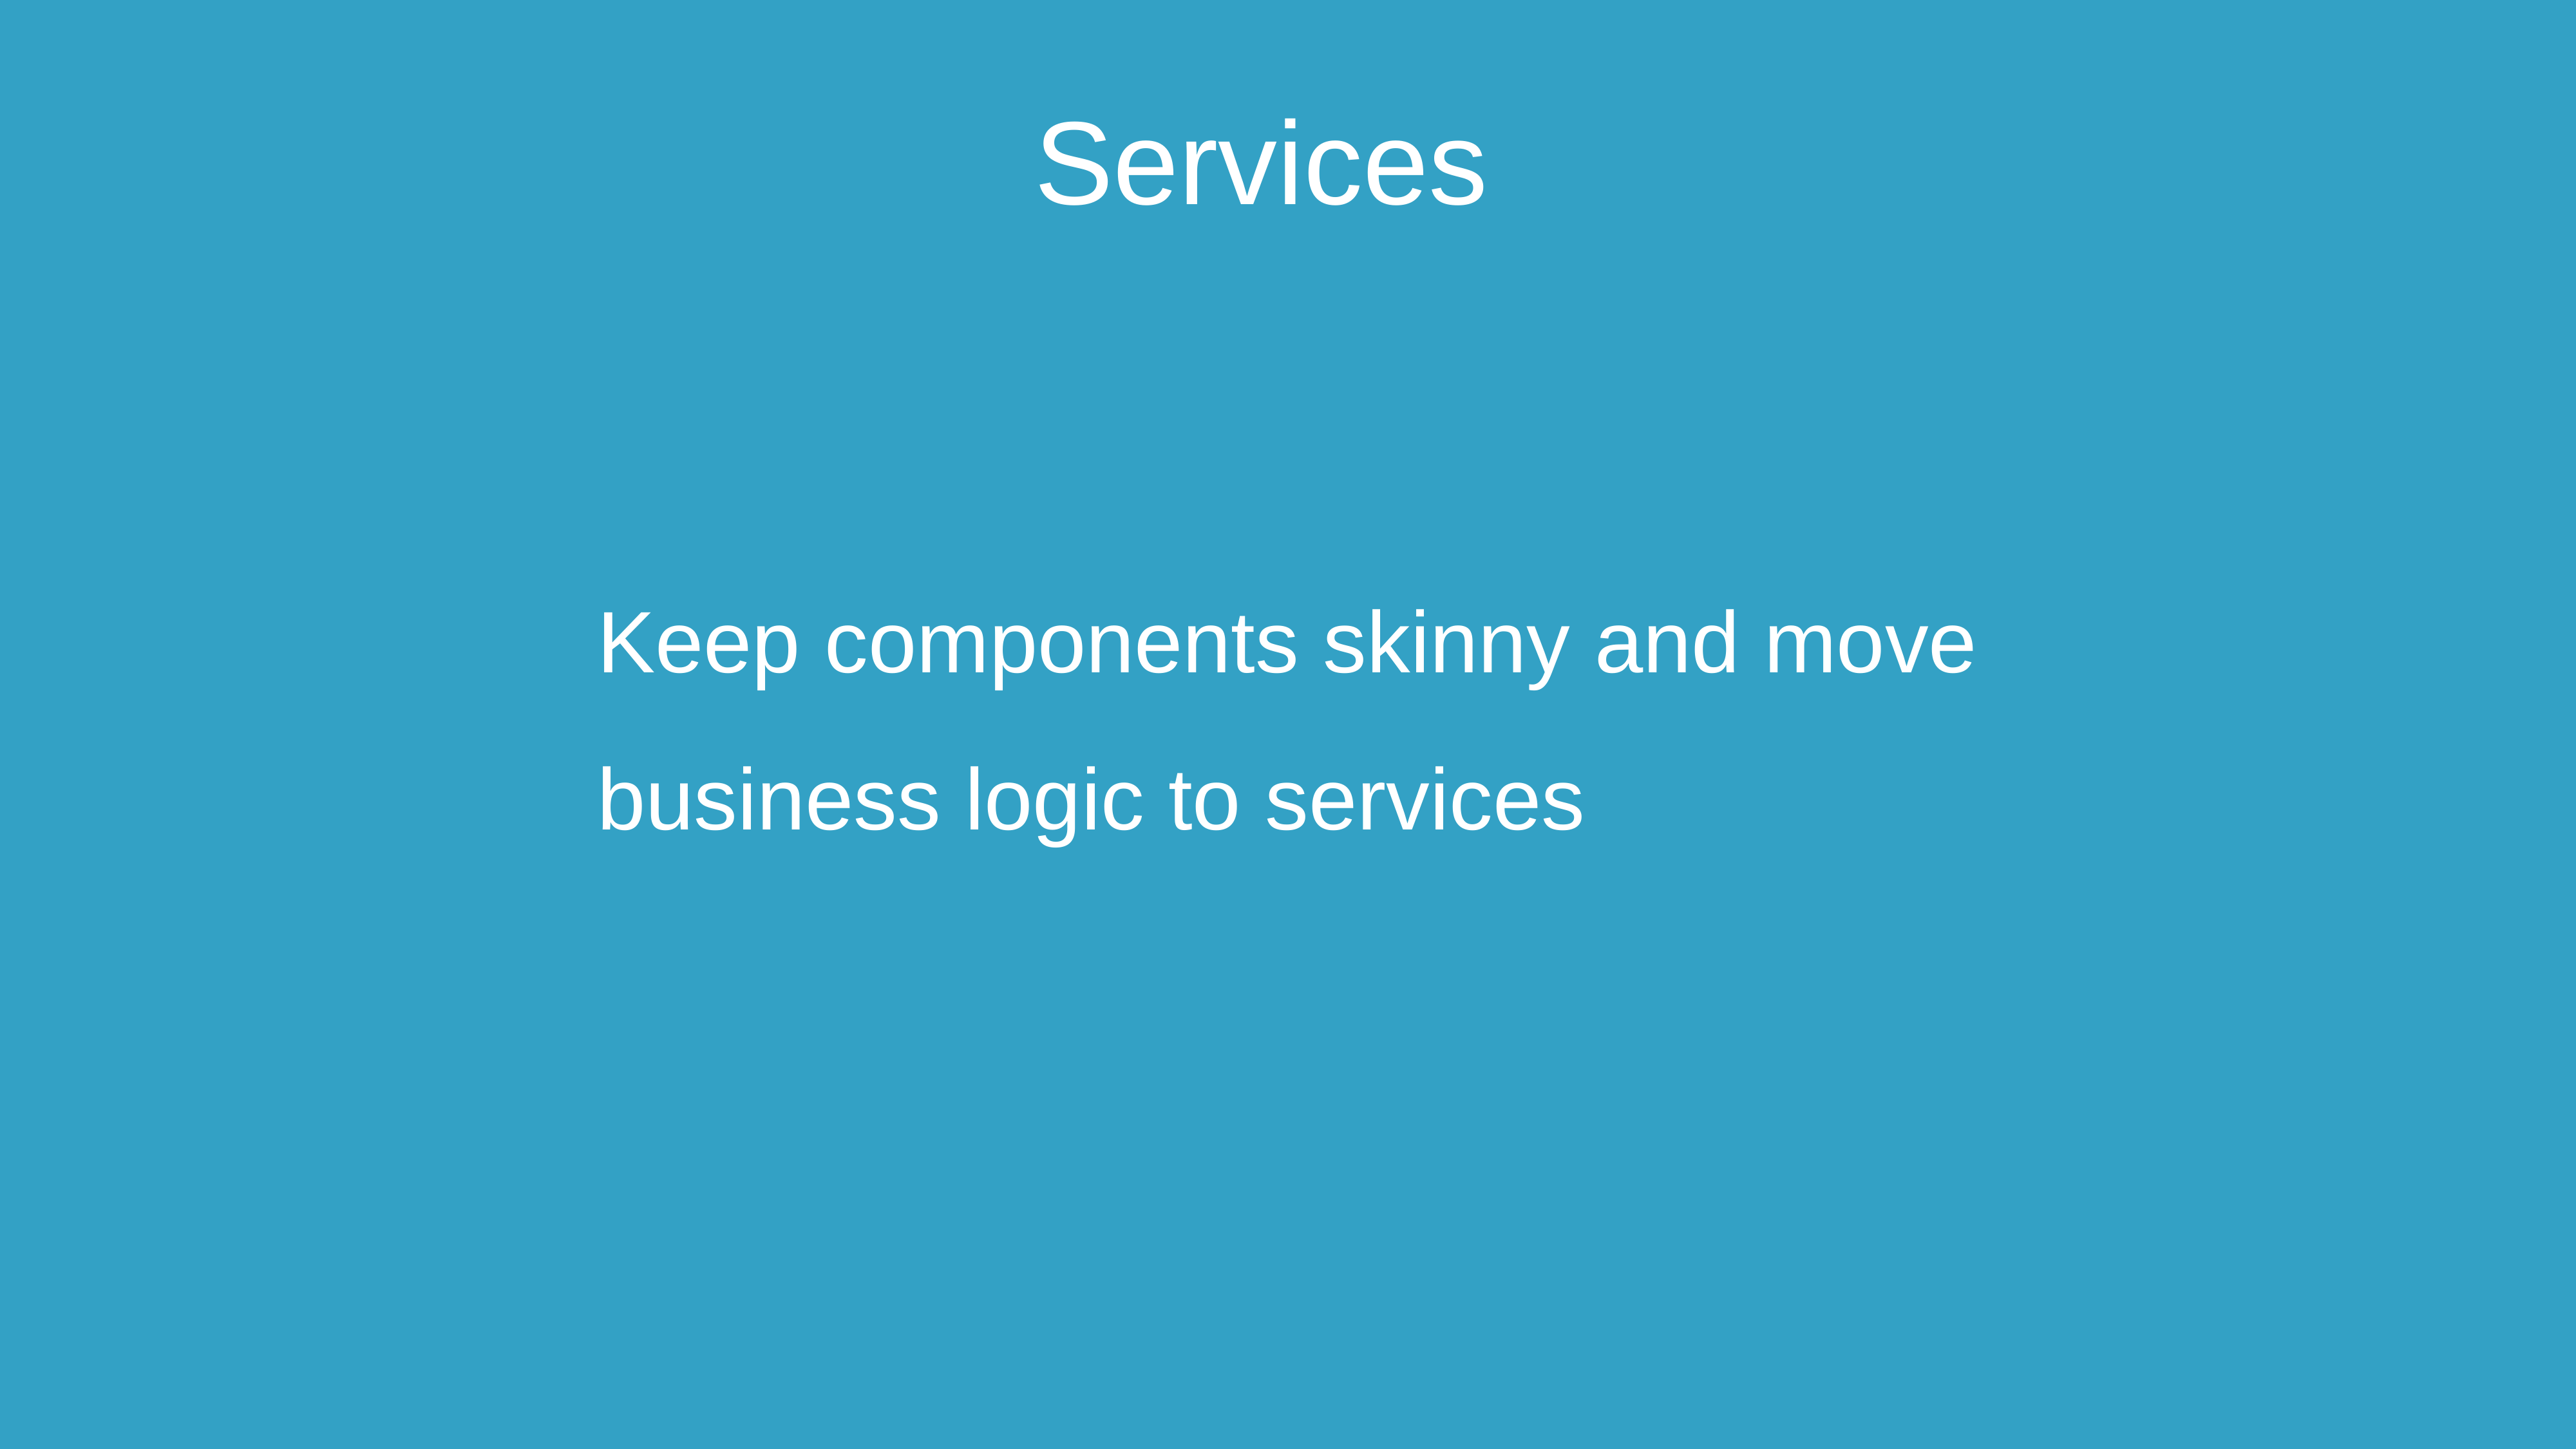

Services
Keep components skinny and move
business logic to services